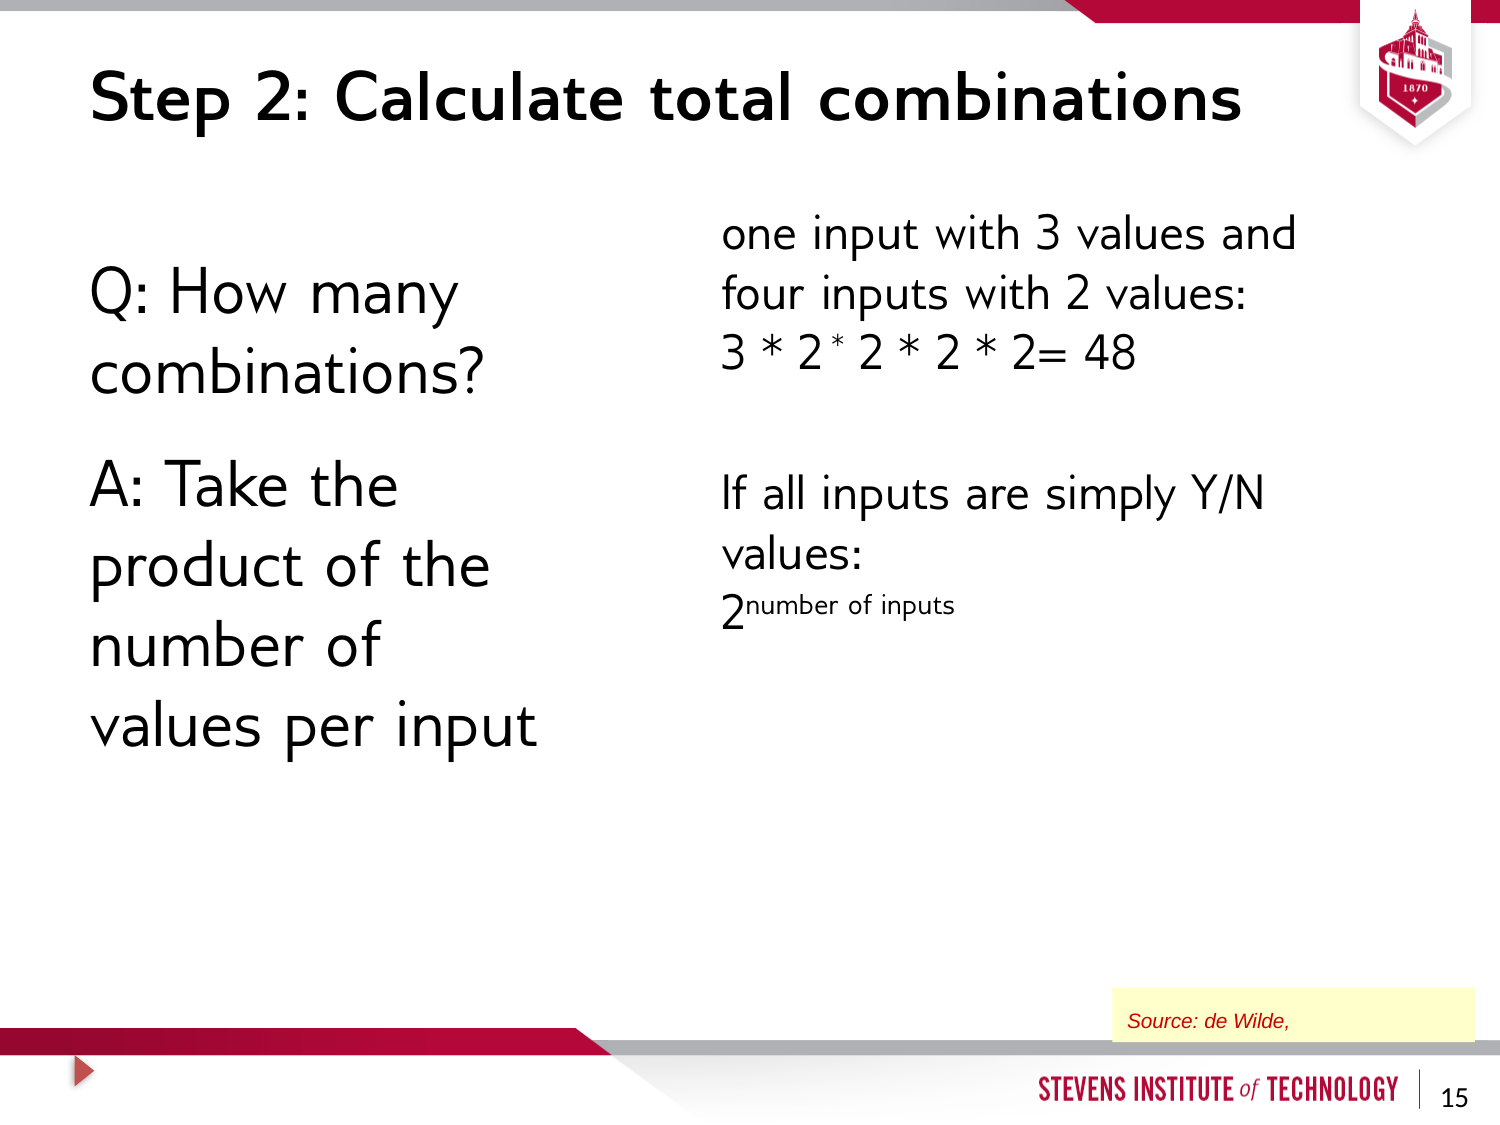

# Step 2: Calculate total combinations
one input with 3 values and four inputs with 2 values:
3 * 2 * 2 * 2 * 2= 48

If all inputs are simply Y/N values:
2number of inputs

Q: How many combinations?
A: Take the product of the number of values per input
Source: de Wilde,
15